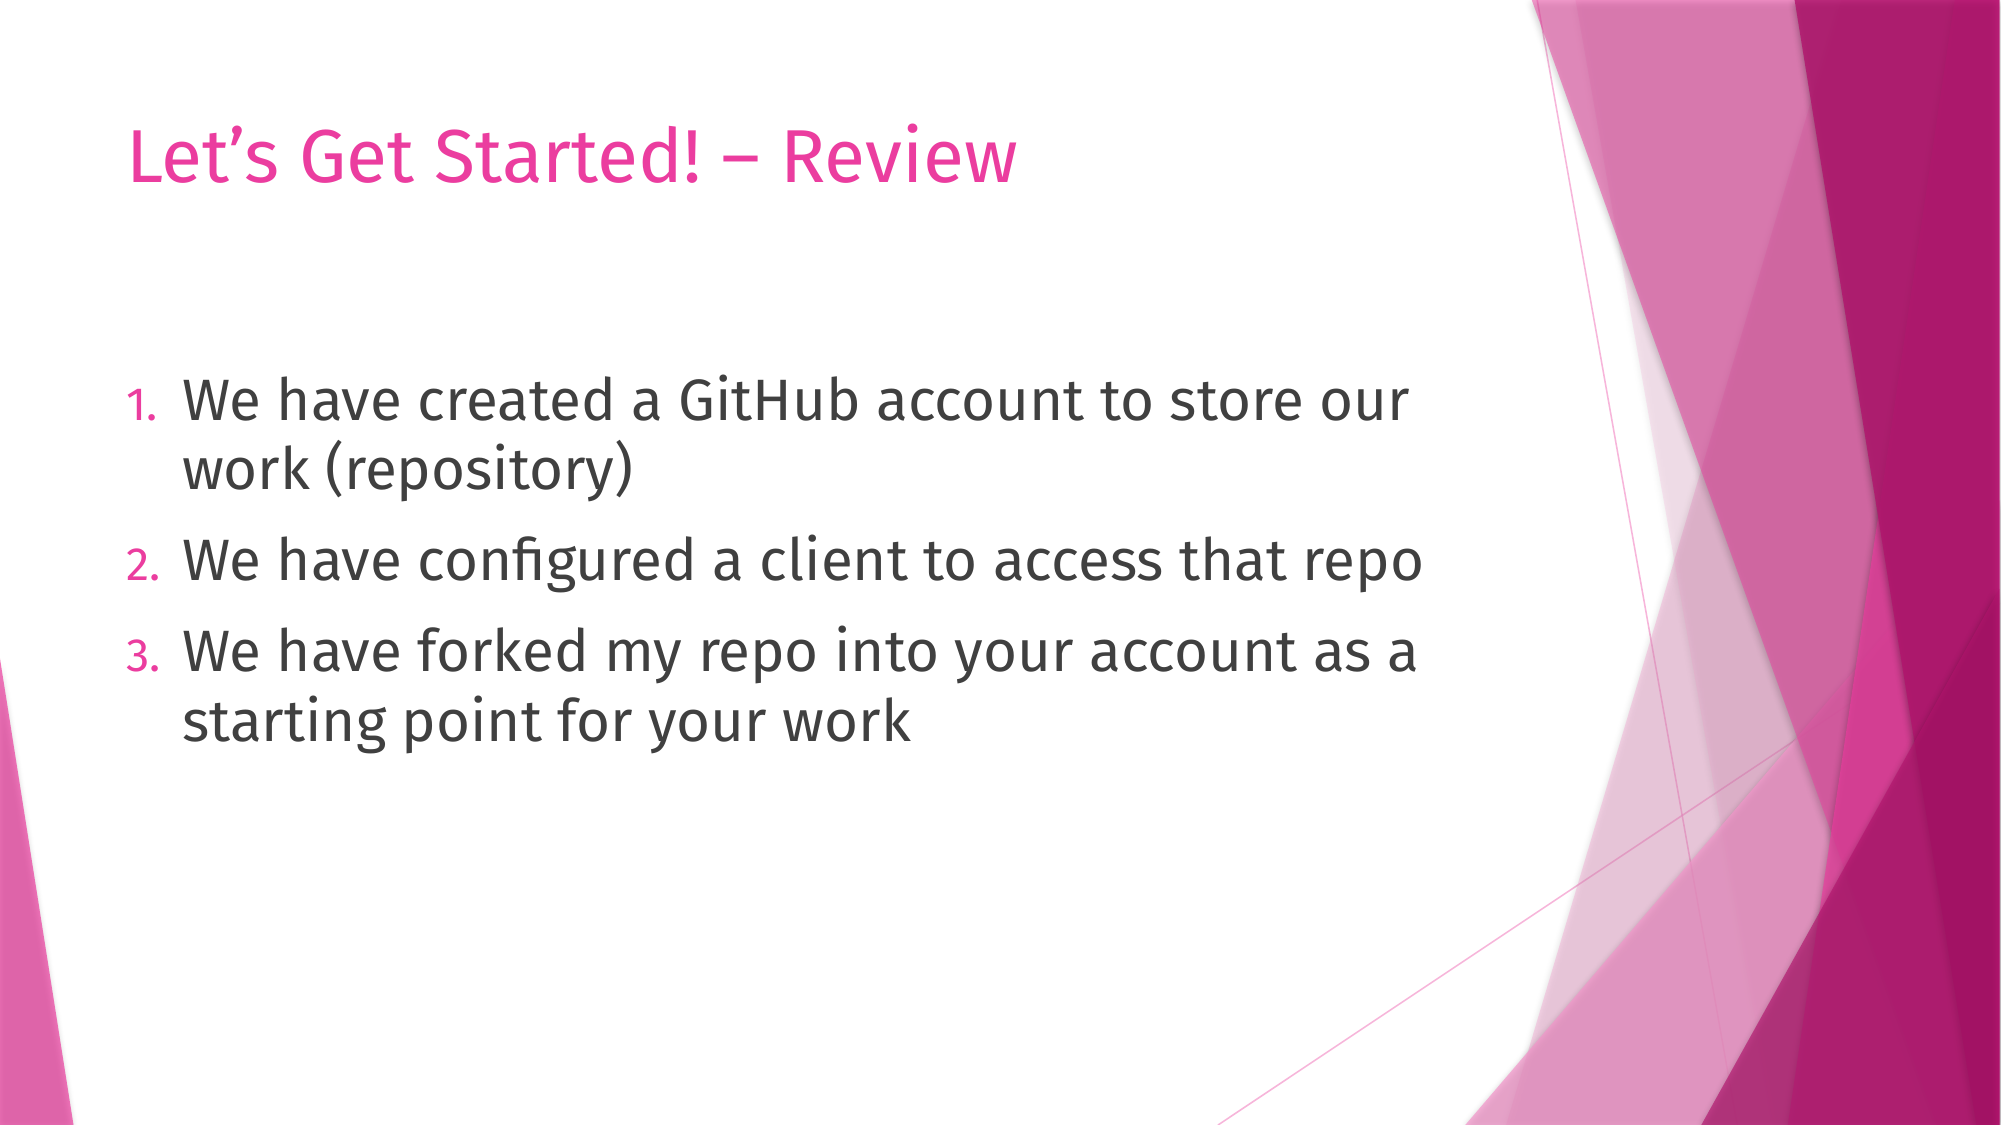

# Let’s Get Started! – Review
We have created a GitHub account to store our work (repository)
We have configured a client to access that repo
We have forked my repo into your account as a starting point for your work